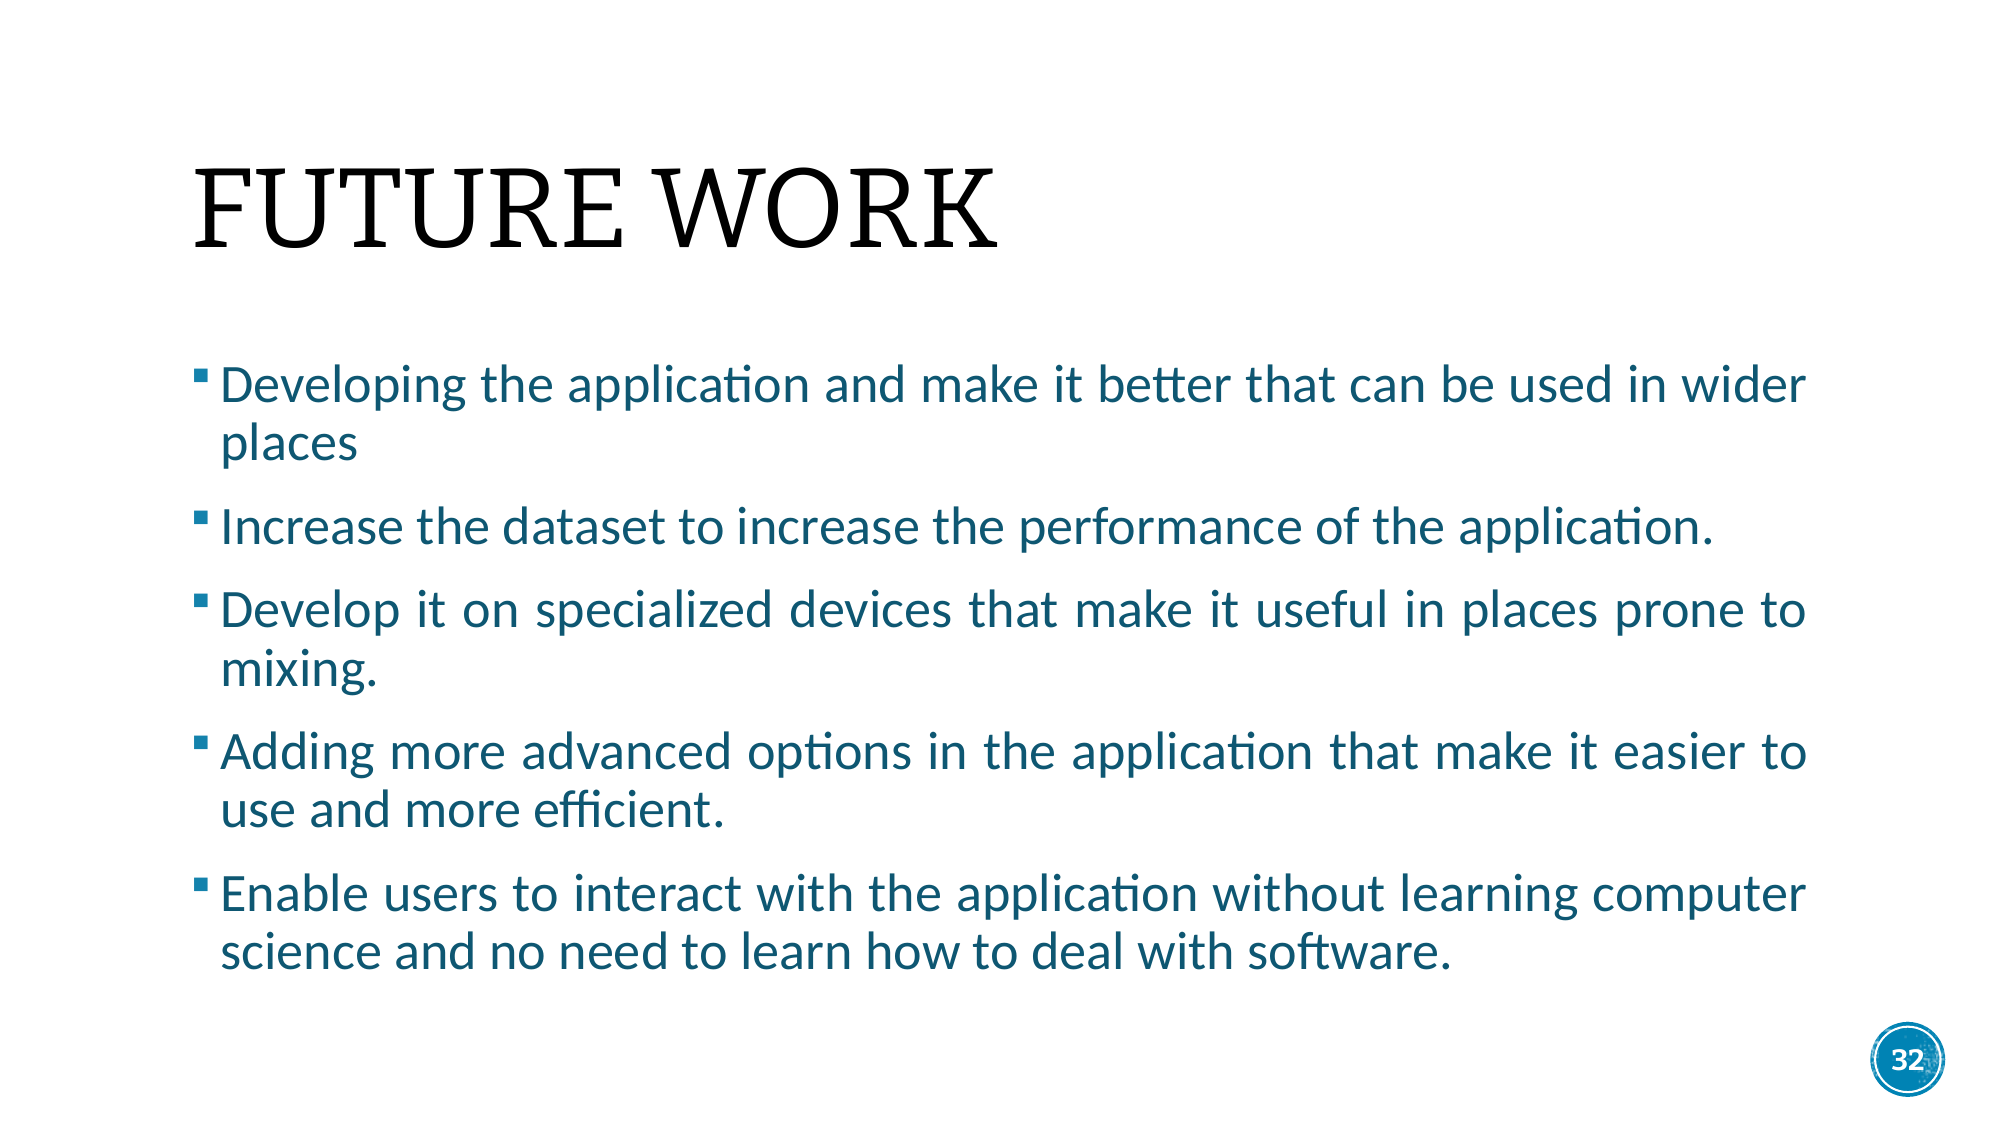

# future work
Developing the application and make it better that can be used in wider places
Increase the dataset to increase the performance of the application.
Develop it on specialized devices that make it useful in places prone to mixing.
Adding more advanced options in the application that make it easier to use and more efficient.
Enable users to interact with the application without learning computer science and no need to learn how to deal with software.

32